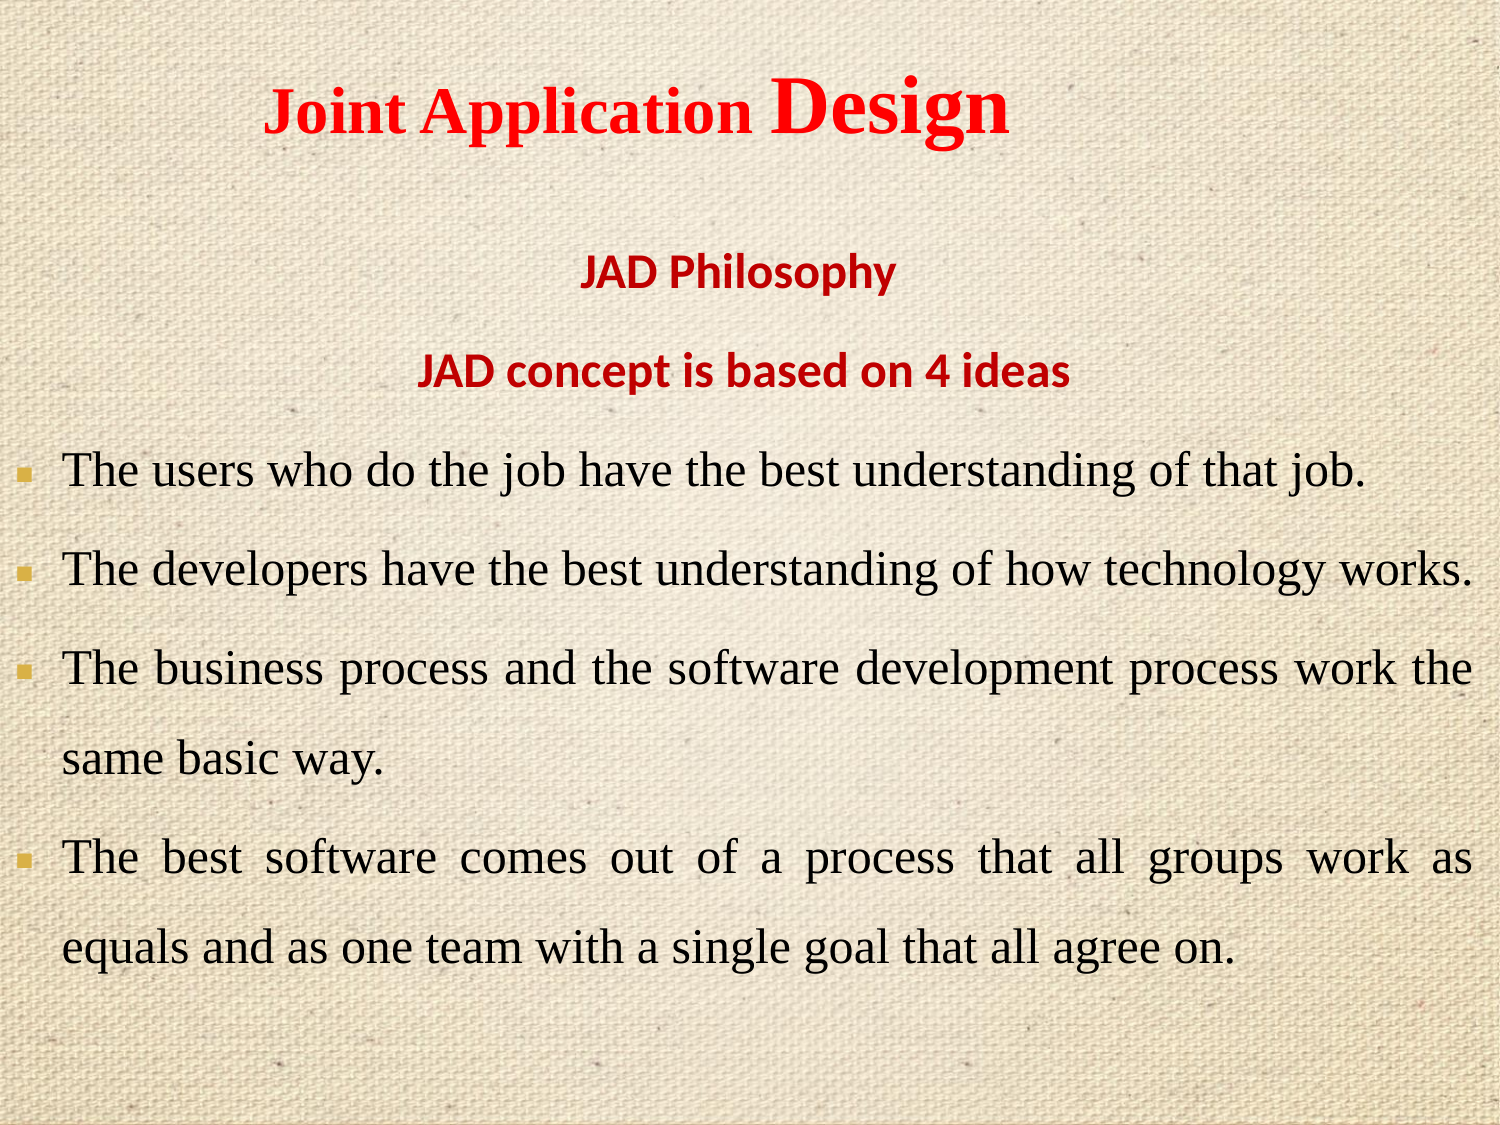

# Joint Application Design
JAD Philosophy
JAD concept is based on 4 ideas
The users who do the job have the best understanding of that job.
The developers have the best understanding of how technology works.
The business process and the software development process work the same basic way.
The best software comes out of a process that all groups work as equals and as one team with a single goal that all agree on.